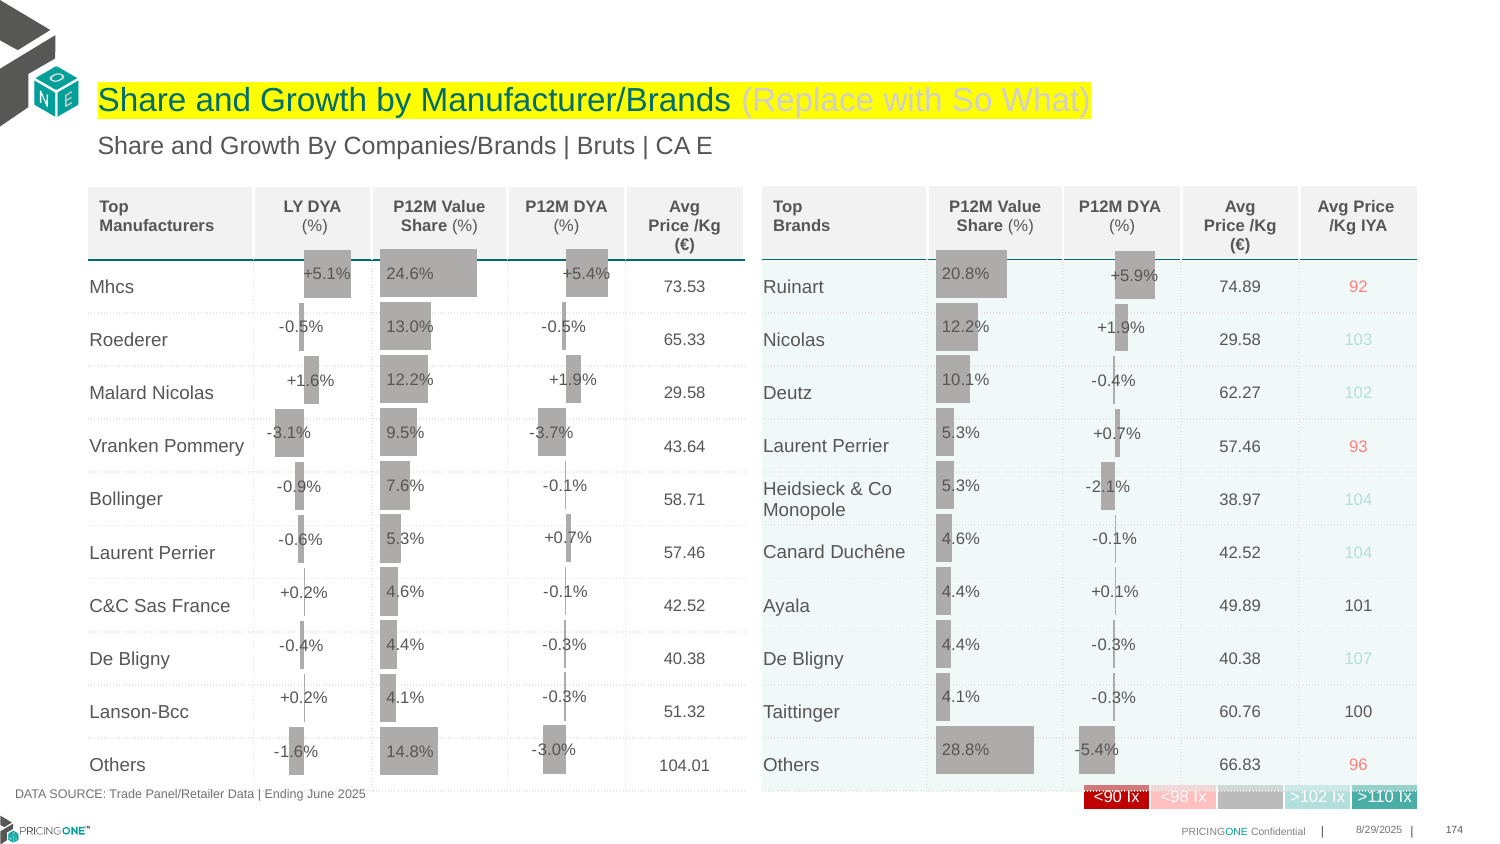

# Share and Growth by Manufacturer/Brands (Replace with So What)

Share and Growth By Companies/Brands | Bruts | CA E
| Top Brands | P12M Value Share (%) | P12M DYA (%) | Avg Price /Kg (€) | Avg Price /Kg IYA |
| --- | --- | --- | --- | --- |
| Ruinart |  |  | 74.89 | 92 |
| Nicolas |  |  | 29.58 | 103 |
| Deutz |  |  | 62.27 | 102 |
| Laurent Perrier |  |  | 57.46 | 93 |
| Heidsieck & Co Monopole |  |  | 38.97 | 104 |
| Canard Duchêne |  |  | 42.52 | 104 |
| Ayala |  |  | 49.89 | 101 |
| De Bligny |  |  | 40.38 | 107 |
| Taittinger |  |  | 60.76 | 100 |
| Others |  |  | 66.83 | 96 |
| Top Manufacturers | LY DYA (%) | P12M Value Share (%) | P12M DYA (%) | Avg Price /Kg (€) |
| --- | --- | --- | --- | --- |
| Mhcs |  |  |  | 73.53 |
| Roederer |  |  |  | 65.33 |
| Malard Nicolas |  |  |  | 29.58 |
| Vranken Pommery |  |  |  | 43.64 |
| Bollinger |  |  |  | 58.71 |
| Laurent Perrier |  |  |  | 57.46 |
| C&C Sas France |  |  |  | 42.52 |
| De Bligny |  |  |  | 40.38 |
| Lanson-Bcc |  |  |  | 51.32 |
| Others |  |  |  | 104.01 |

### Chart

| Category | Share DYA P12M |
|---|---|
| None | 0.05426470092722069 |

### Chart

| Category | Value Share P12M |
|---|---|
| None | 0.24647023786139657 |

### Chart

| Category | Share DYA LY |
|---|---|
| None | 0.05097482021974284 |

### Chart

| Category | Value Share |
|---|---|
| None | 0.20810099114692499 |

### Chart

| Category | Share DYA |
|---|---|
| None | 0.059208184290693244 |
DATA SOURCE: Trade Panel/Retailer Data | Ending June 2025
| <90 Ix | <98 Ix |  | >102 Ix | >110 Ix |
| --- | --- | --- | --- | --- |

8/29/2025
174